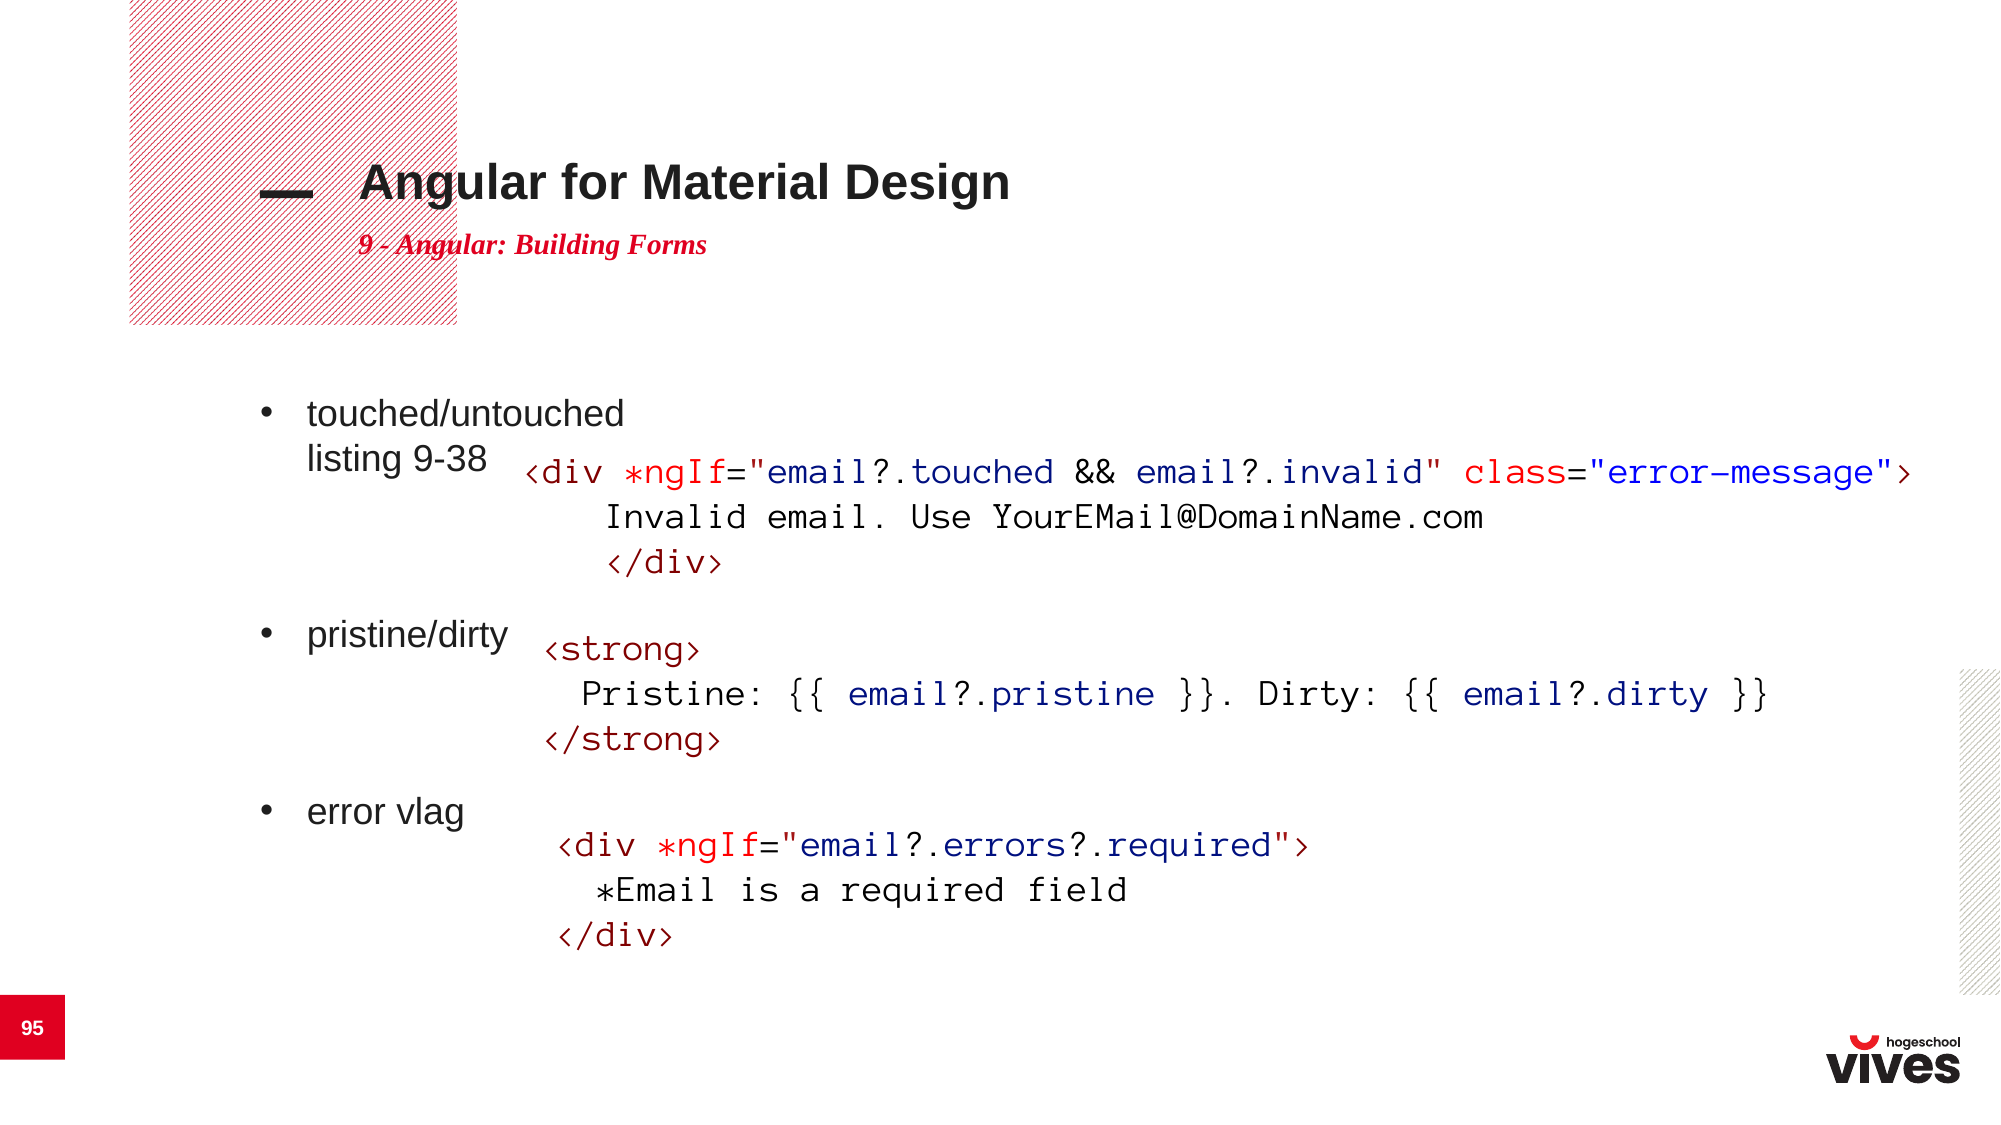

# Angular for Material Design
9 - Angular: Building Forms
touched/untouched
listing 9-38

pristine/dirty

error vlag

<div *ngIf="email?.touched && email?.invalid" class="error-message">
    Invalid email. Use YourEMail@DomainName.com
    </div>
  <strong>
    Pristine: {{ email?.pristine }}. Dirty: {{ email?.dirty }}
  </strong>

  <div *ngIf="email?.errors?.required">
    *Email is a required field
  </div>